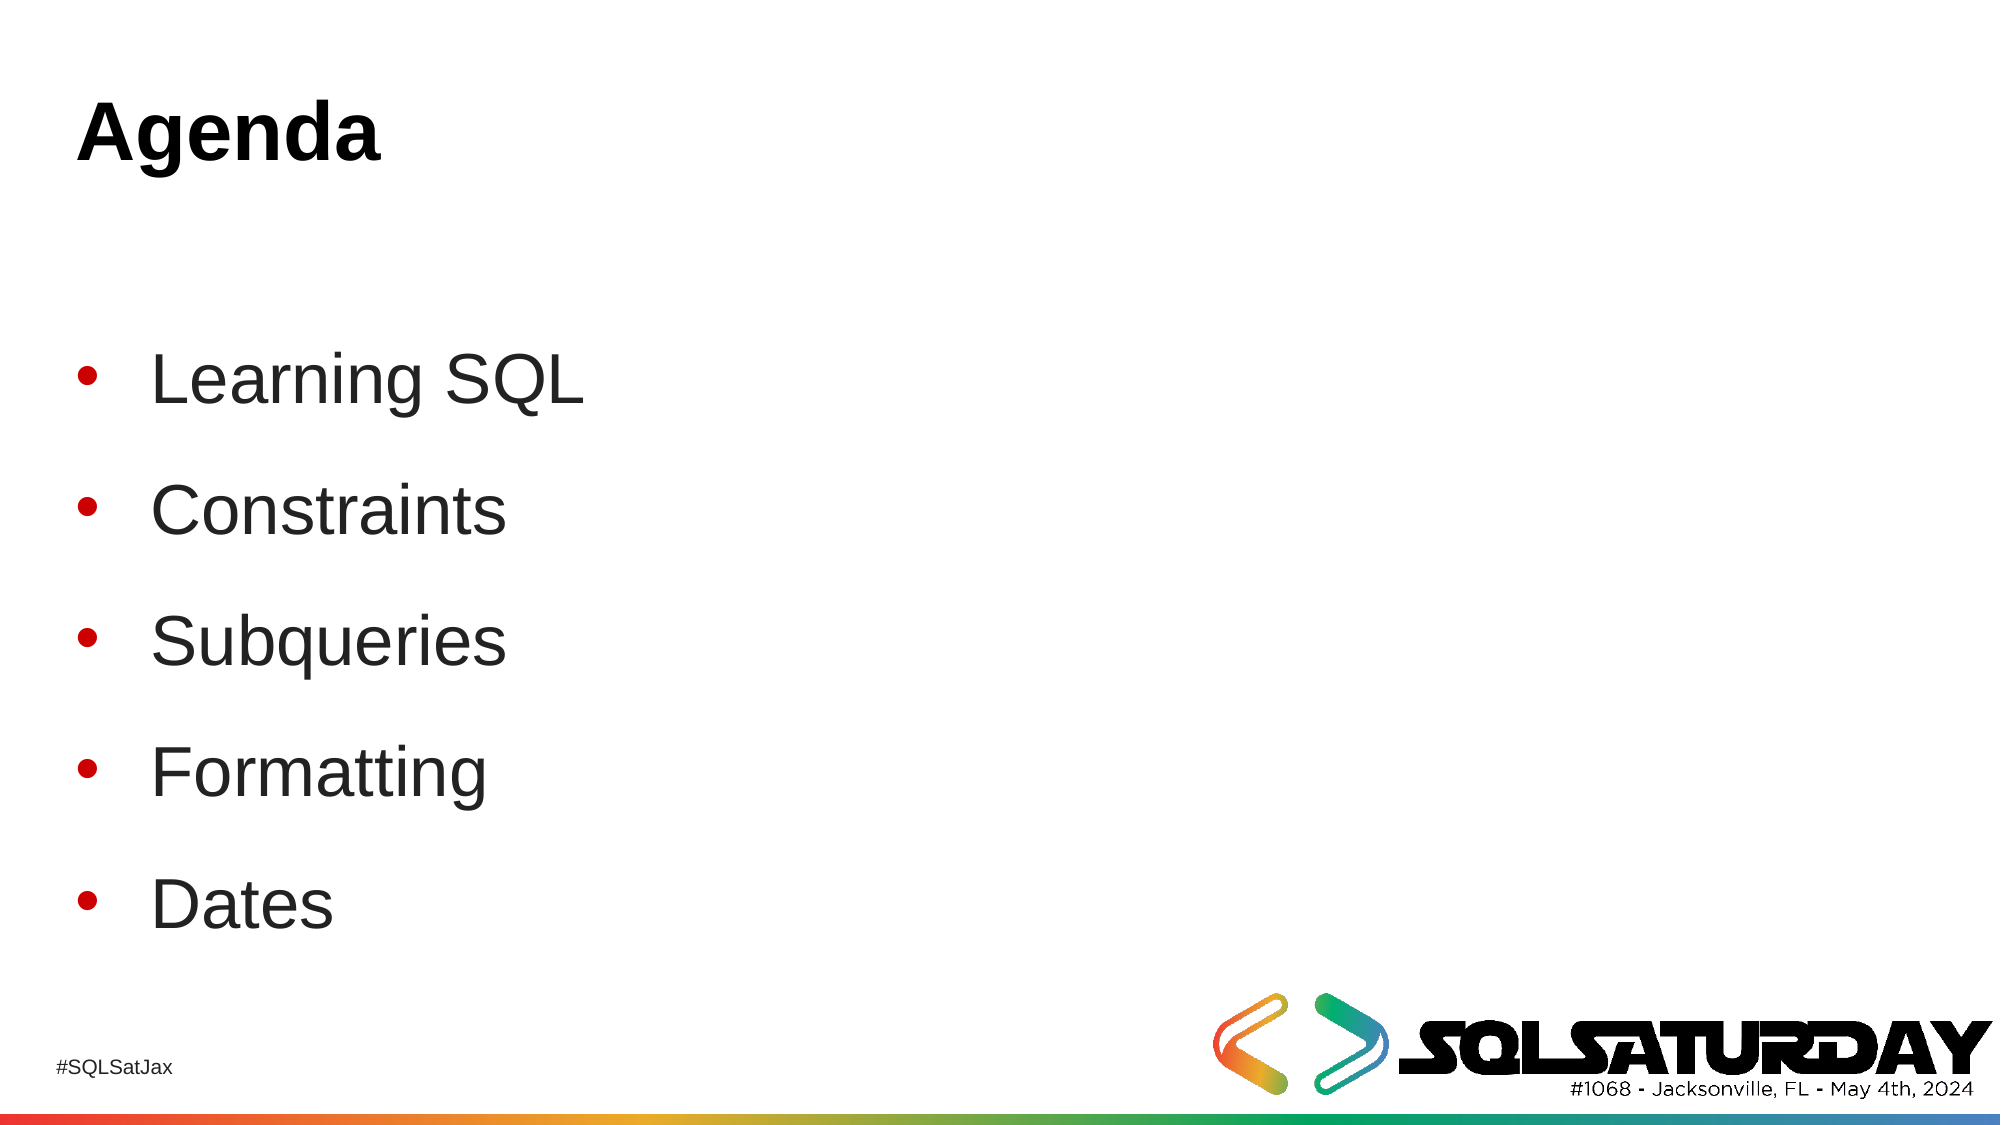

# Agenda
Learning SQL
Constraints
Subqueries
Formatting
Dates